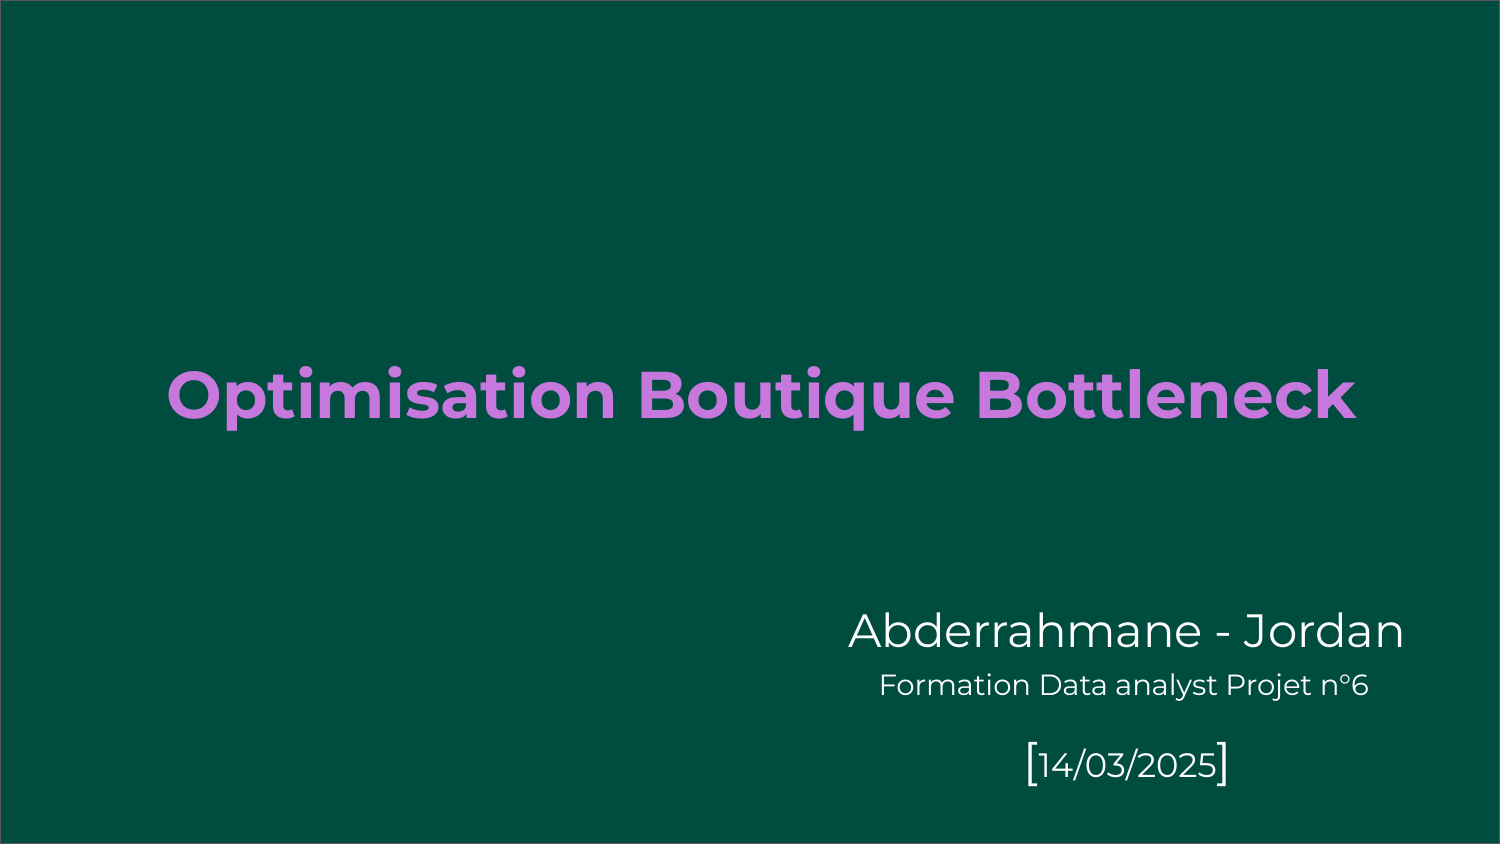

Optimisation Boutique Bottleneck
Abderrahmane - Jordan
Formation Data analyst Projet n°6
[14/03/2025]